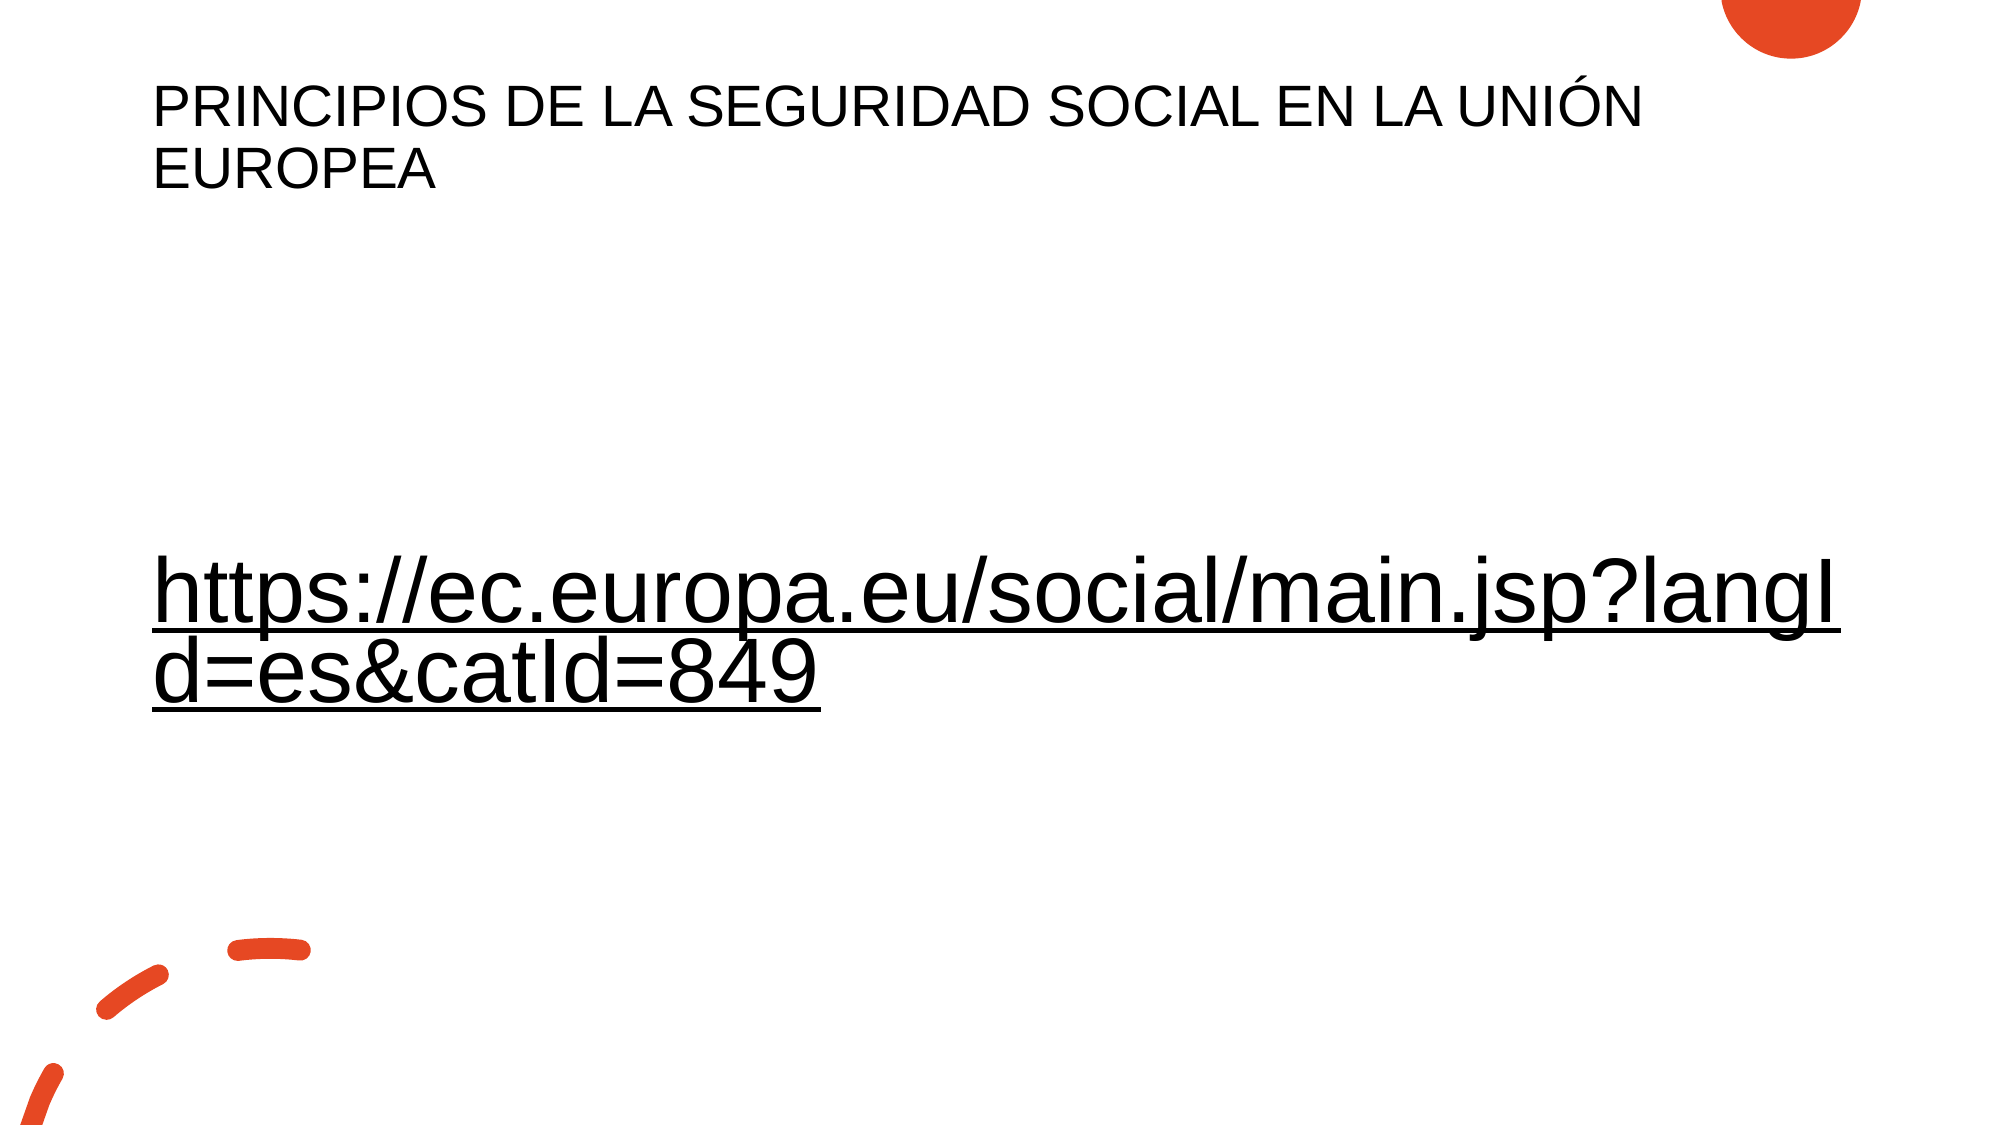

PRINCIPIOS DE LA SEGURIDAD SOCIAL EN LA UNIÓN EUROPEA
# https://ec.europa.eu/social/main.jsp?langId=es&catId=849